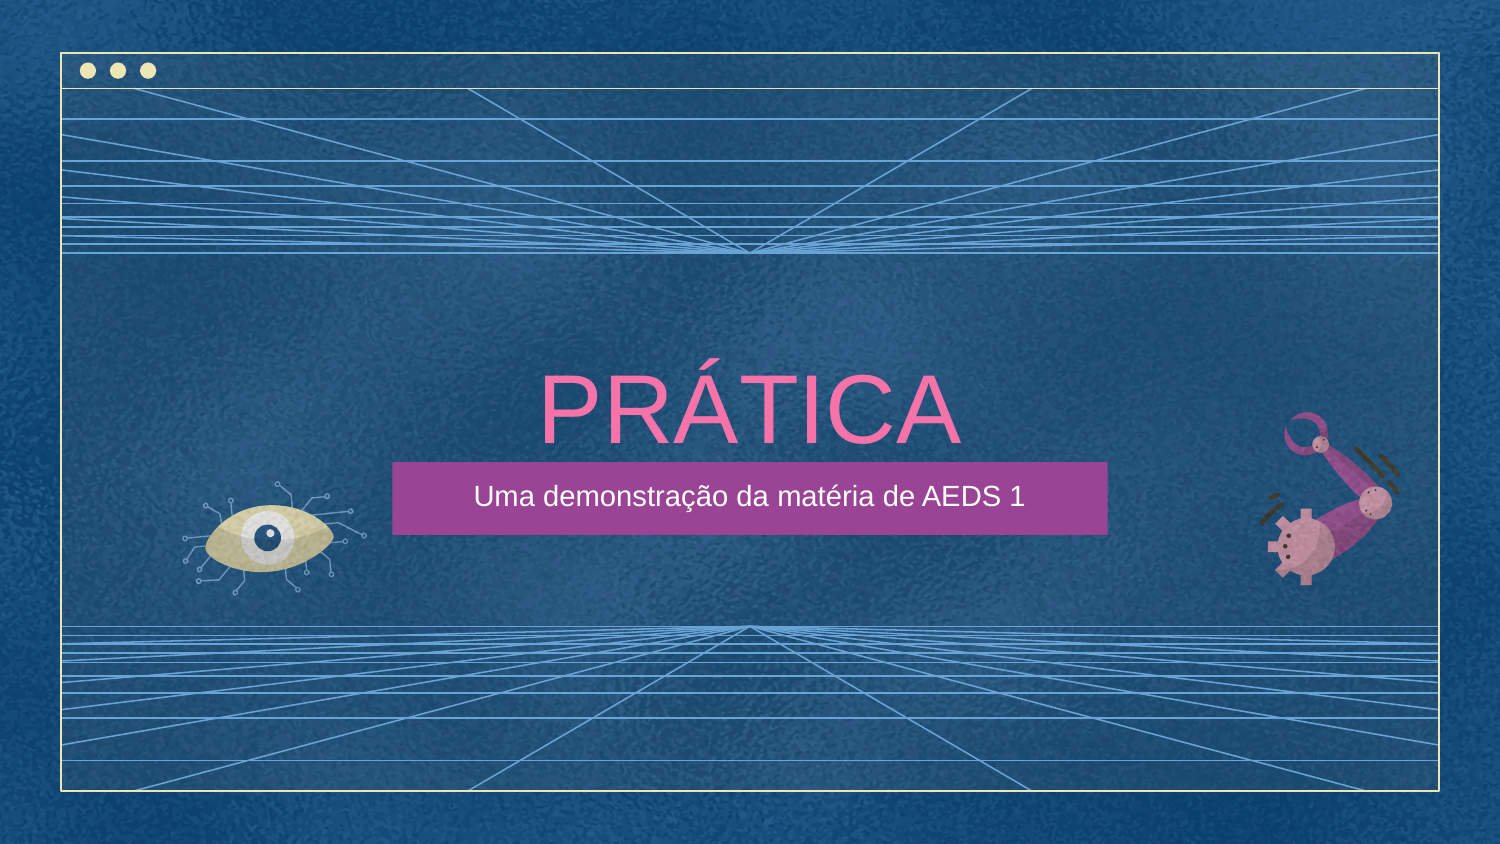

#
PRÁTICA
Uma demonstração da matéria de AEDS 1